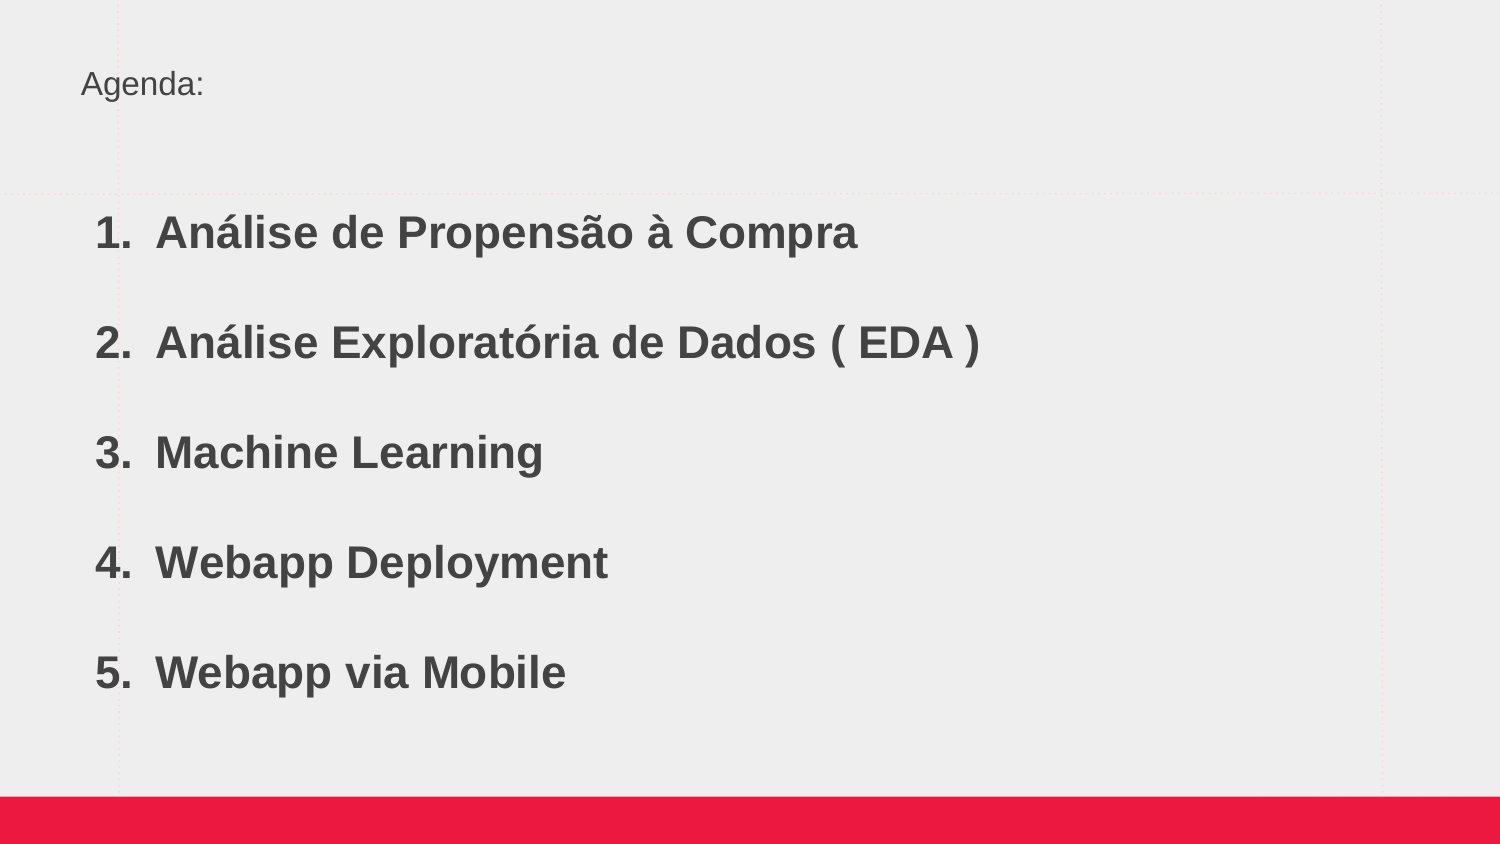

Agenda:

Análise de Propensão à Compra
Análise Exploratória de Dados ( EDA )
Machine Learning
Webapp Deployment
Webapp via Mobile